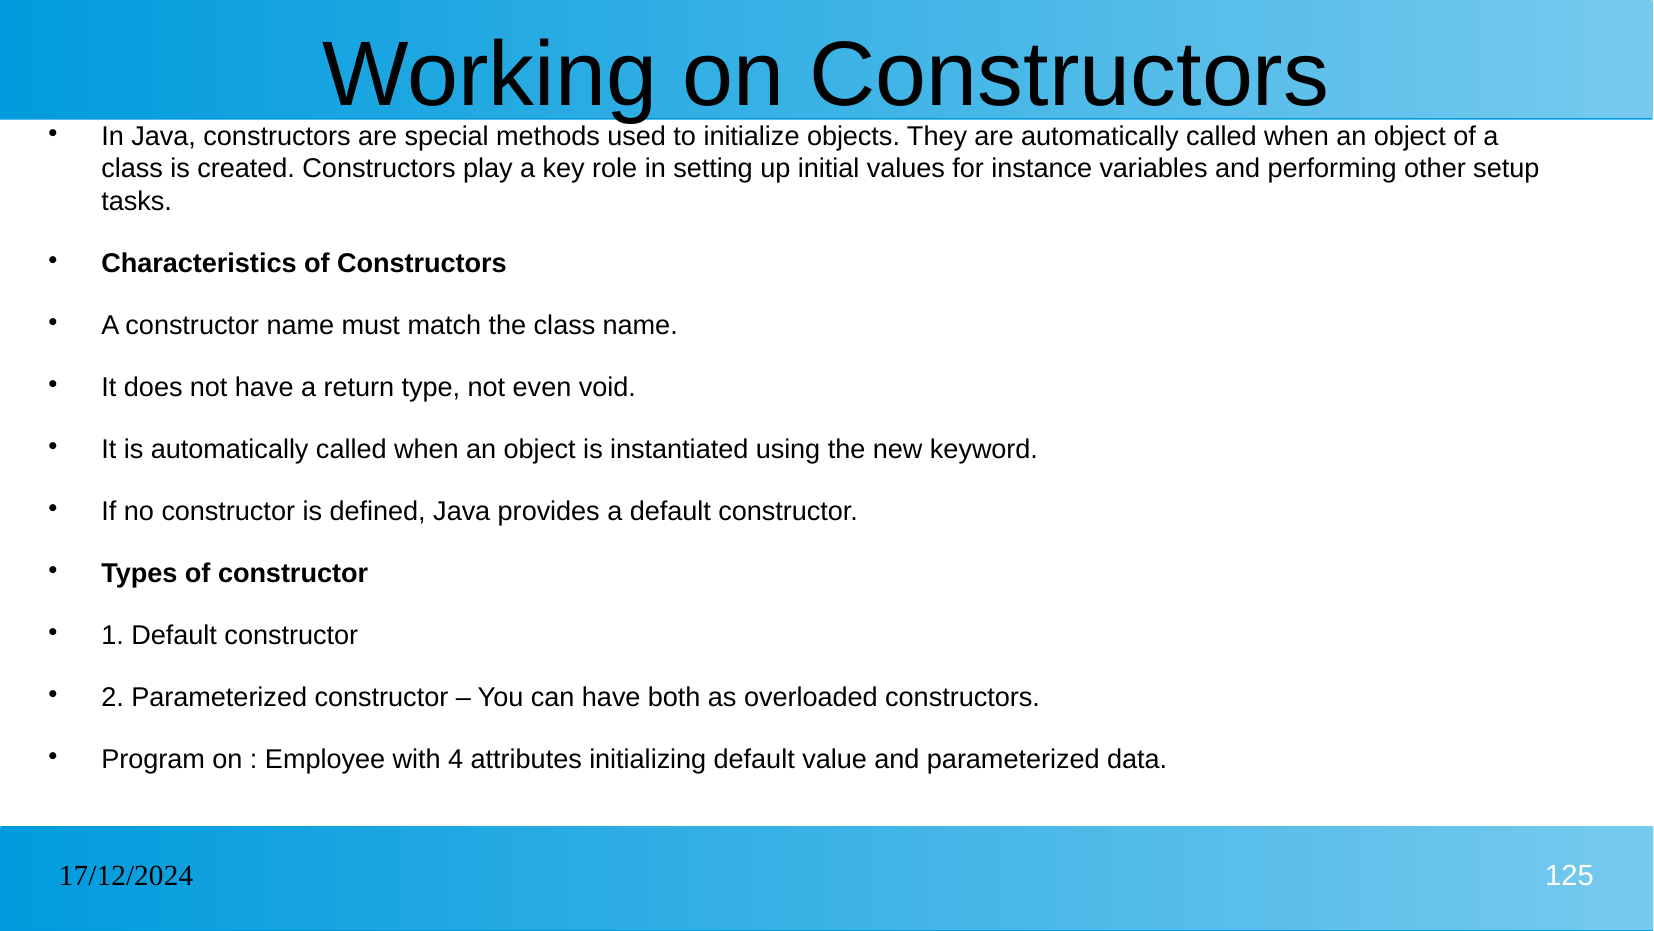

# Working on Constructors
In Java, constructors are special methods used to initialize objects. They are automatically called when an object of a class is created. Constructors play a key role in setting up initial values for instance variables and performing other setup tasks.
Characteristics of Constructors
A constructor name must match the class name.
It does not have a return type, not even void.
It is automatically called when an object is instantiated using the new keyword.
If no constructor is defined, Java provides a default constructor.
Types of constructor
1. Default constructor
2. Parameterized constructor – You can have both as overloaded constructors.
Program on : Employee with 4 attributes initializing default value and parameterized data.
17/12/2024
125